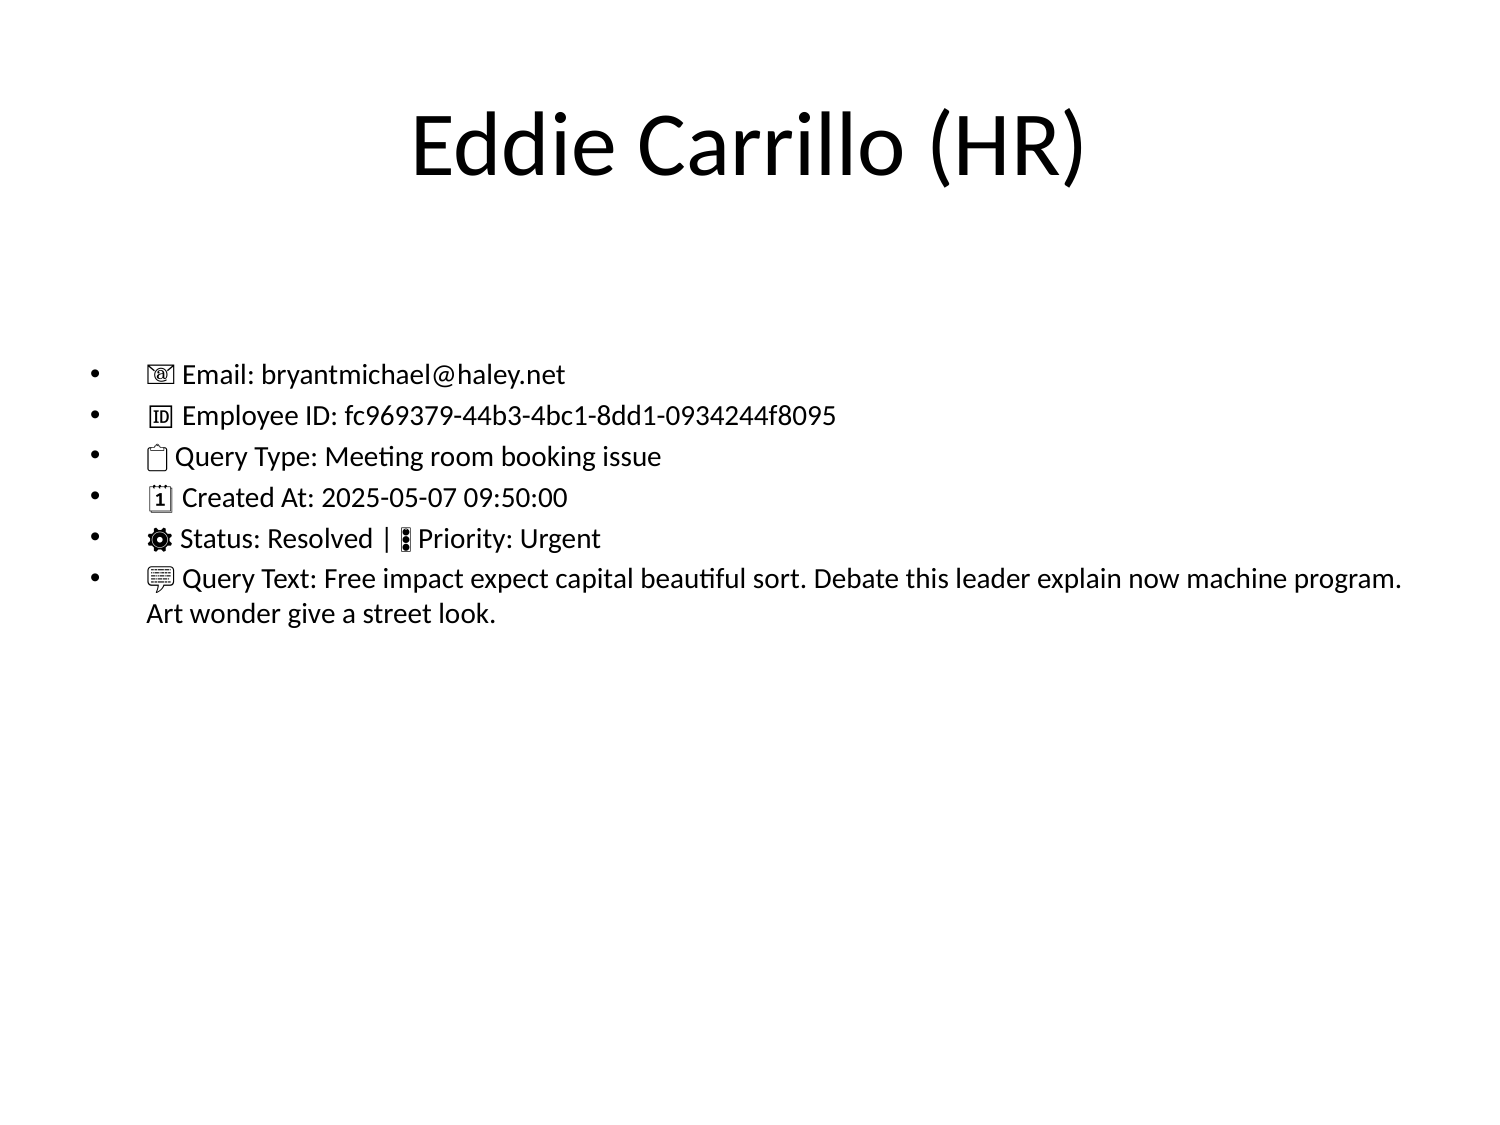

# Eddie Carrillo (HR)

📧 Email: bryantmichael@haley.net
🆔 Employee ID: fc969379-44b3-4bc1-8dd1-0934244f8095
📋 Query Type: Meeting room booking issue
🗓 Created At: 2025-05-07 09:50:00
⚙ Status: Resolved | 🚦 Priority: Urgent
💬 Query Text: Free impact expect capital beautiful sort. Debate this leader explain now machine program. Art wonder give a street look.